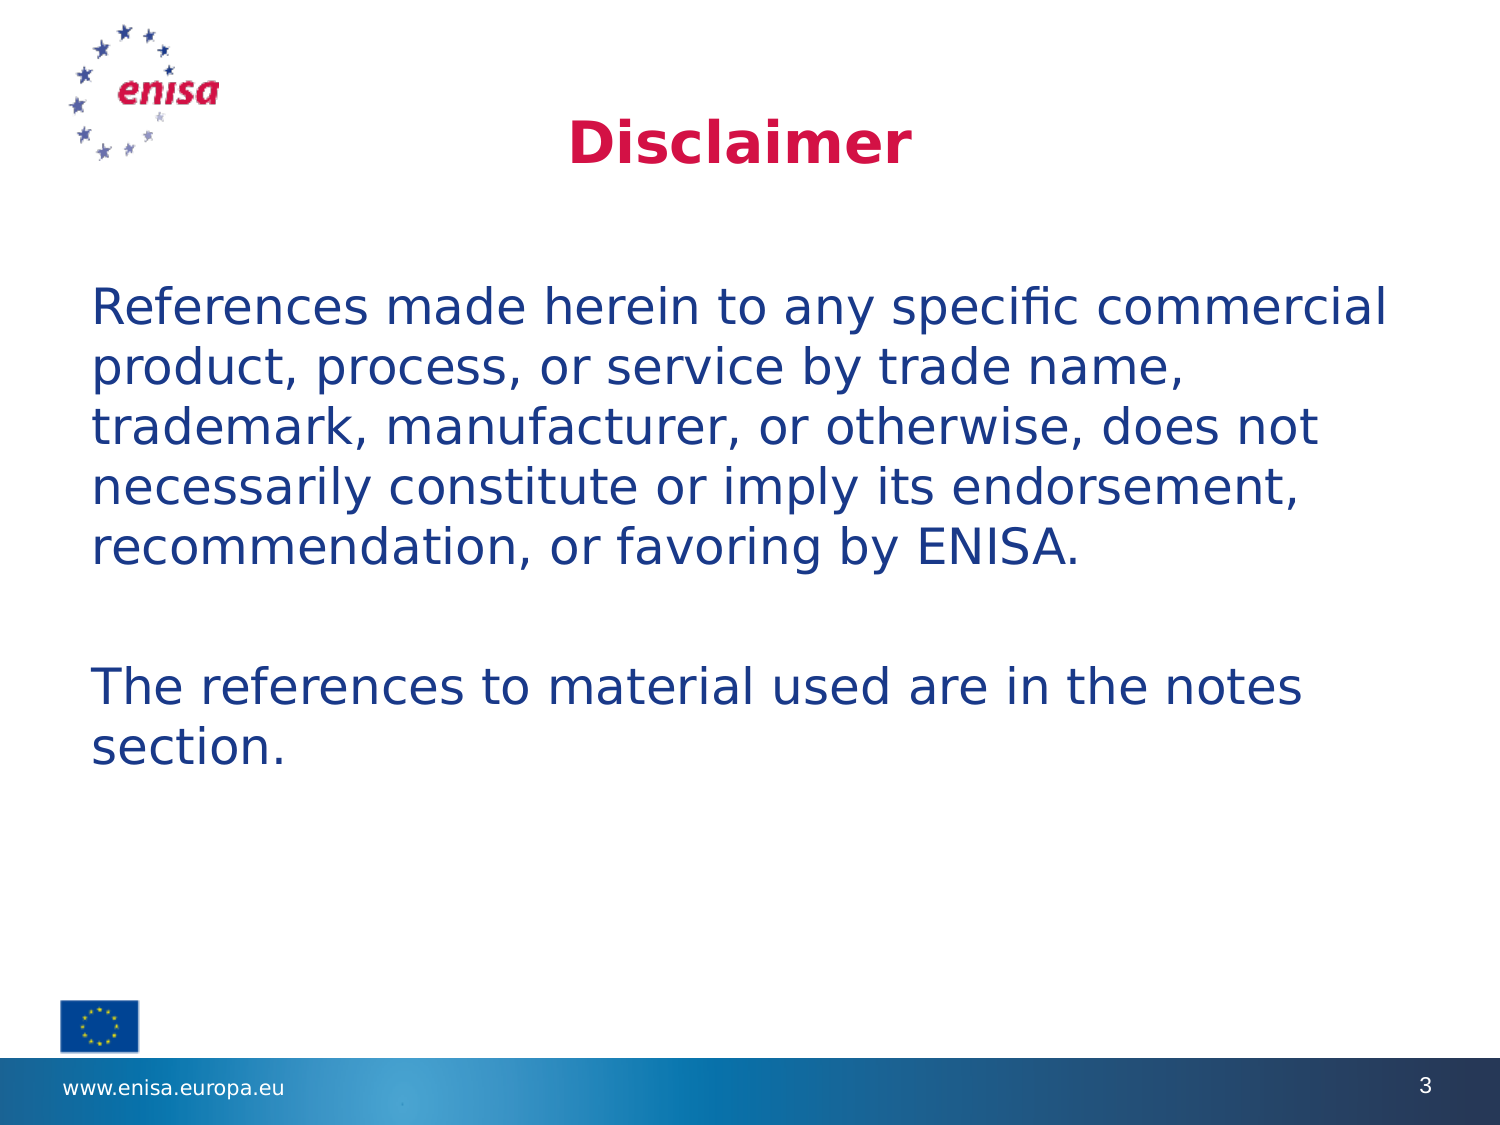

# Disclaimer

References made herein to any specific commercial product, process, or service by trade name, trademark, manufacturer, or otherwise, does not necessarily constitute or imply its endorsement, recommendation, or favoring by ENISA.

The references to material used are in the notes section.